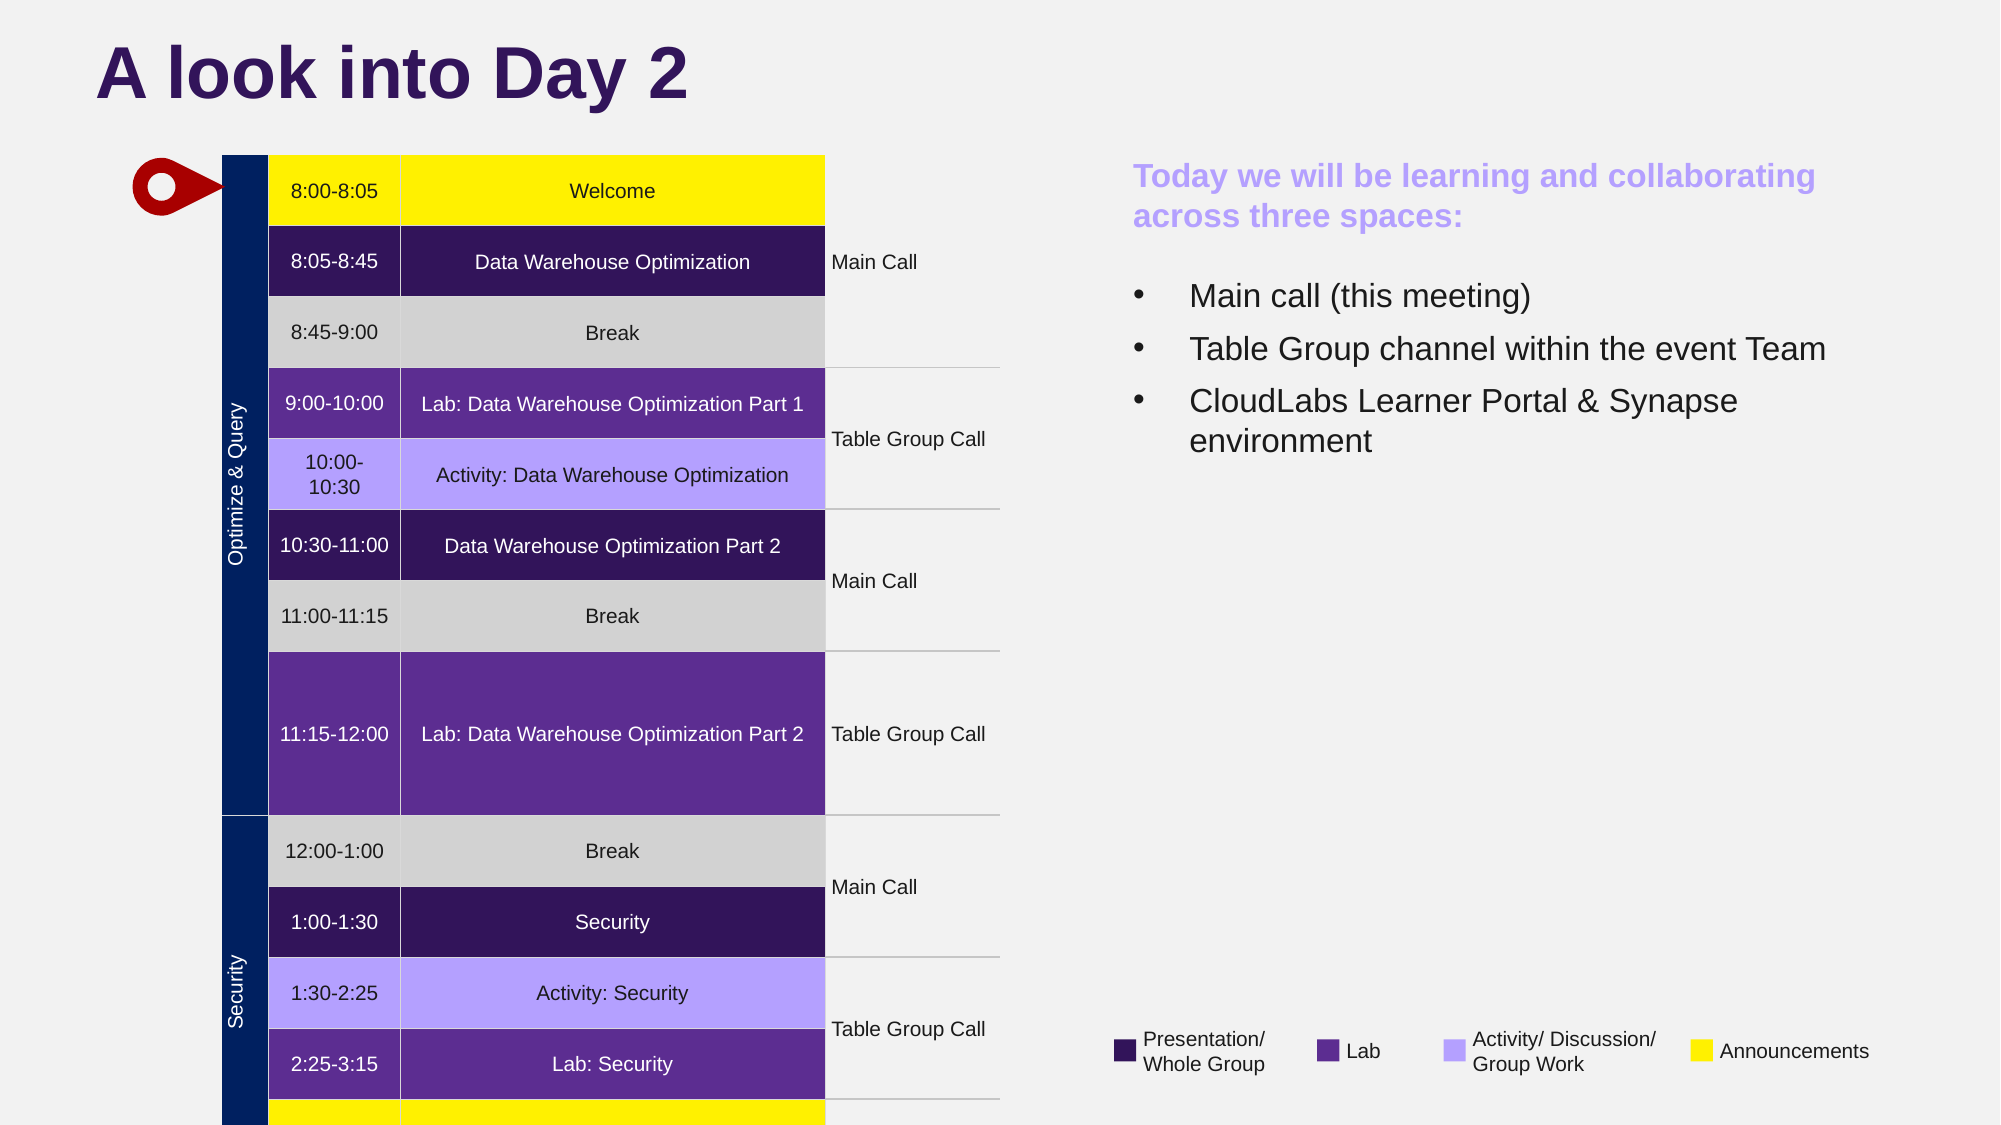

A look into Day 2

| Optimize & Query | 8:00-8:05 | Welcome | Main Call |
| --- | --- | --- | --- |
|  | 8:05-8:45 | Data Warehouse Optimization |  |
|  | 8:45-9:00 | Break |  |
|  | 9:00-10:00 | Lab: Data Warehouse Optimization Part 1 | Table Group Call |
|  | 10:00-10:30 | Activity: Data Warehouse Optimization |  |
|  | 10:30-11:00 | Data Warehouse Optimization Part 2 | Main Call |
|  | 11:00-11:15 | Break |  |
|  | 11:15-12:00 | Lab: Data Warehouse Optimization Part 2 | Table Group Call |
| Security | 12:00-1:00 | Break | Main Call |
|  | 1:00-1:30 | Security |  |
|  | 1:30-2:25 | Activity: Security | Table Group Call |
|  | 2:25-3:15 | Lab: Security |  |
|  | 3:15-3:20 | Closing | Main Call |
Today we will be learning and collaborating across three spaces:

Main call (this meeting)
Table Group channel within the event Team
CloudLabs Learner Portal & Synapse environment
Presentation/
Whole Group

Activity/ Discussion/ Group Work

Lab

Announcements